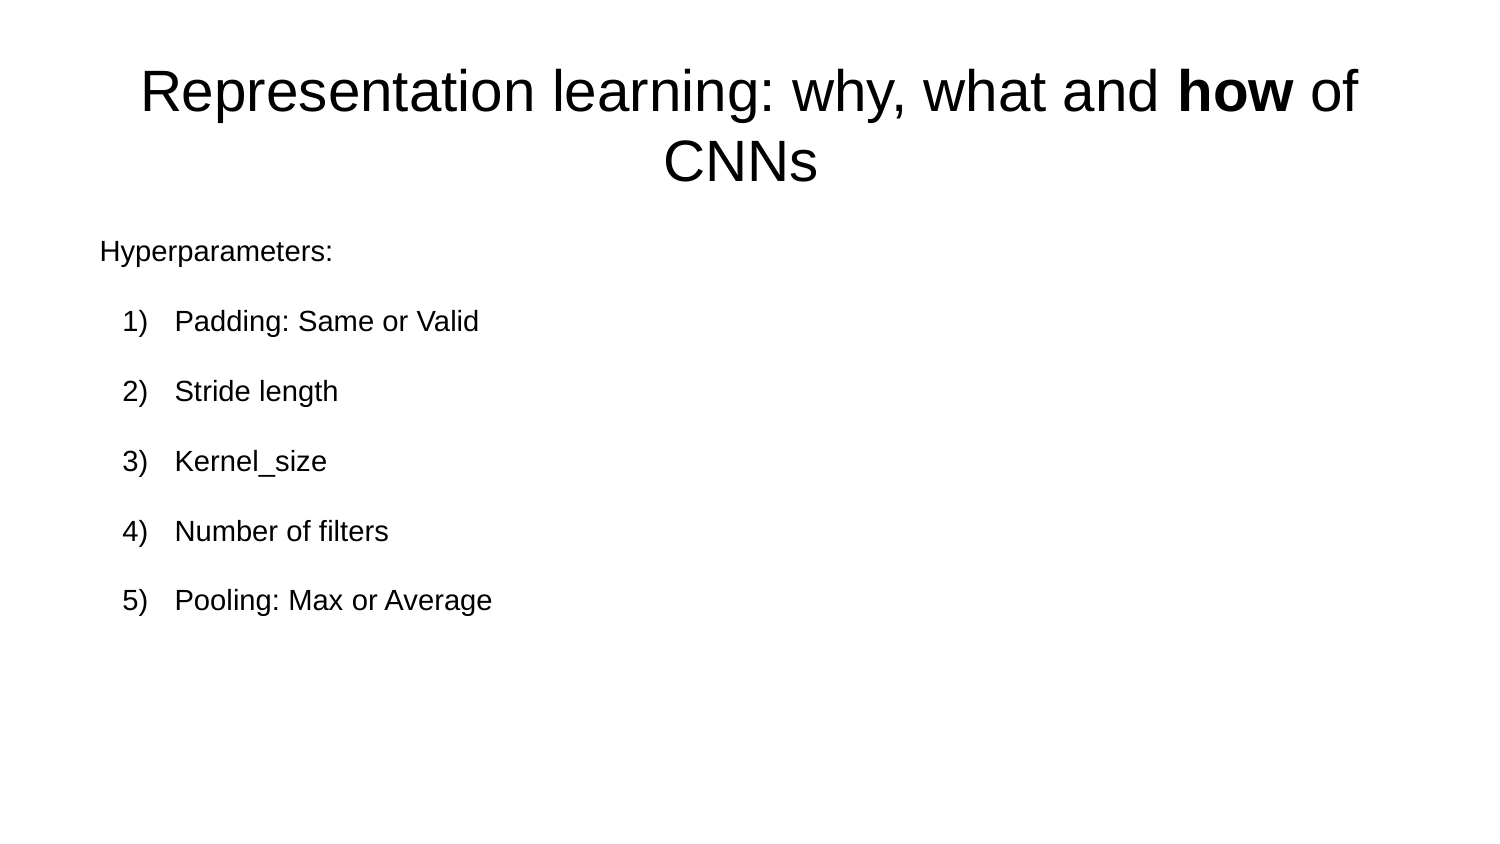

Representation learning: why, what and how of CNNs
Hyperparameters:

Padding: Same or Valid

Stride length

Kernel_size

Number of filters

Pooling: Max or Average